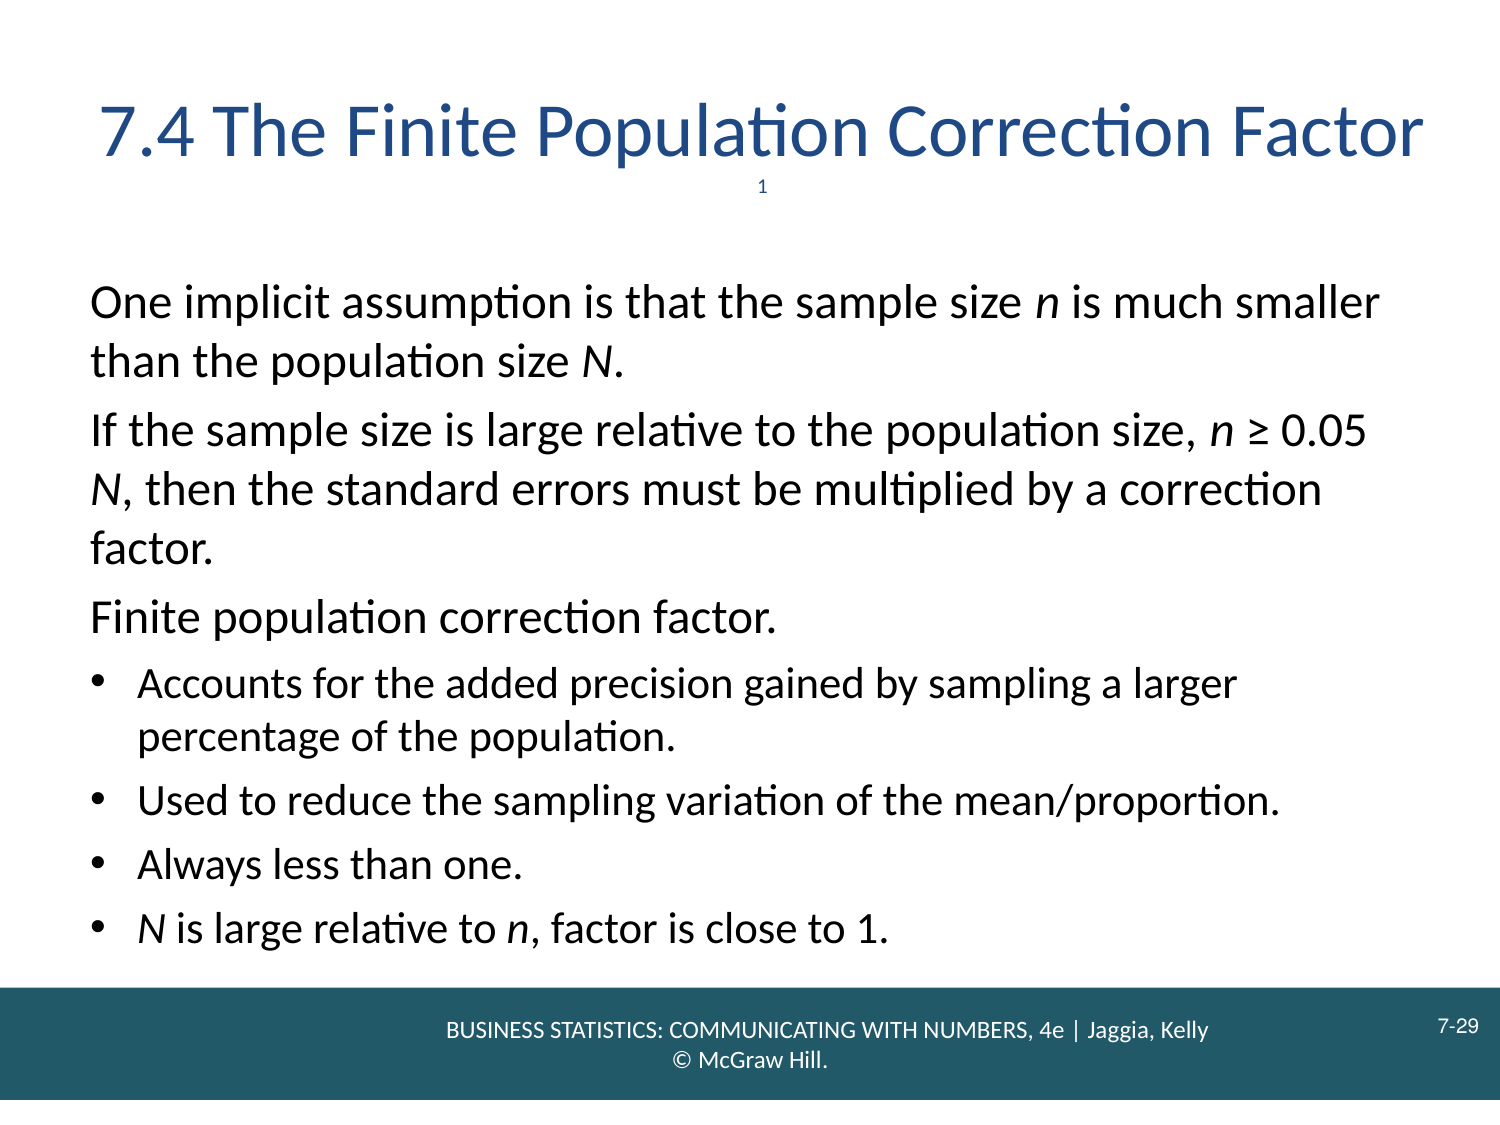

# 7.4 The Finite Population Correction Factor 1
One implicit assumption is that the sample size n is much smaller than the population size N.
If the sample size is large relative to the population size, n ≥ 0.05 N, then the standard errors must be multiplied by a correction factor.
Finite population correction factor.
Accounts for the added precision gained by sampling a larger percentage of the population.
Used to reduce the sampling variation of the mean/proportion.
Always less than one.
N is large relative to n, factor is close to 1.